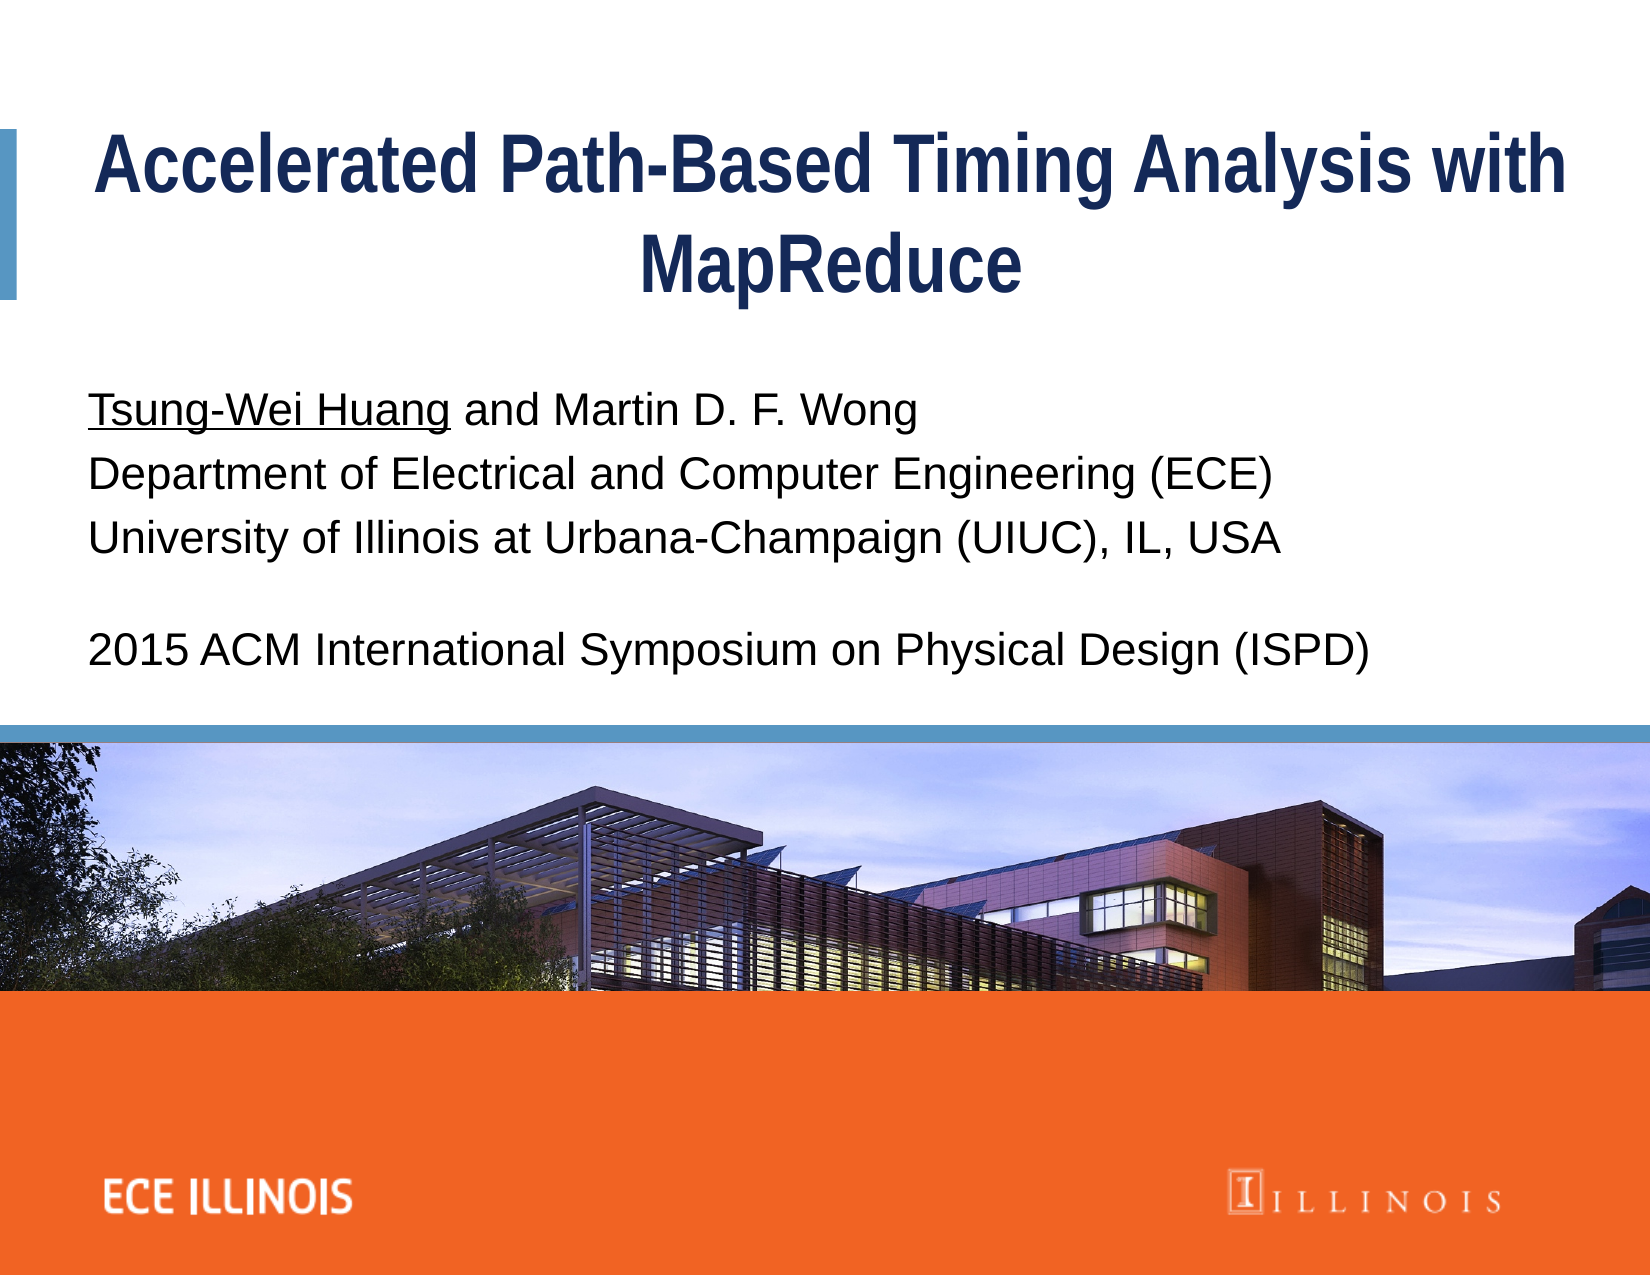

Accelerated Path-Based Timing Analysis with MapReduce
Tsung-Wei Huang and Martin D. F. Wong
Department of Electrical and Computer Engineering (ECE)
University of Illinois at Urbana-Champaign (UIUC), IL, USA
2015 ACM International Symposium on Physical Design (ISPD)